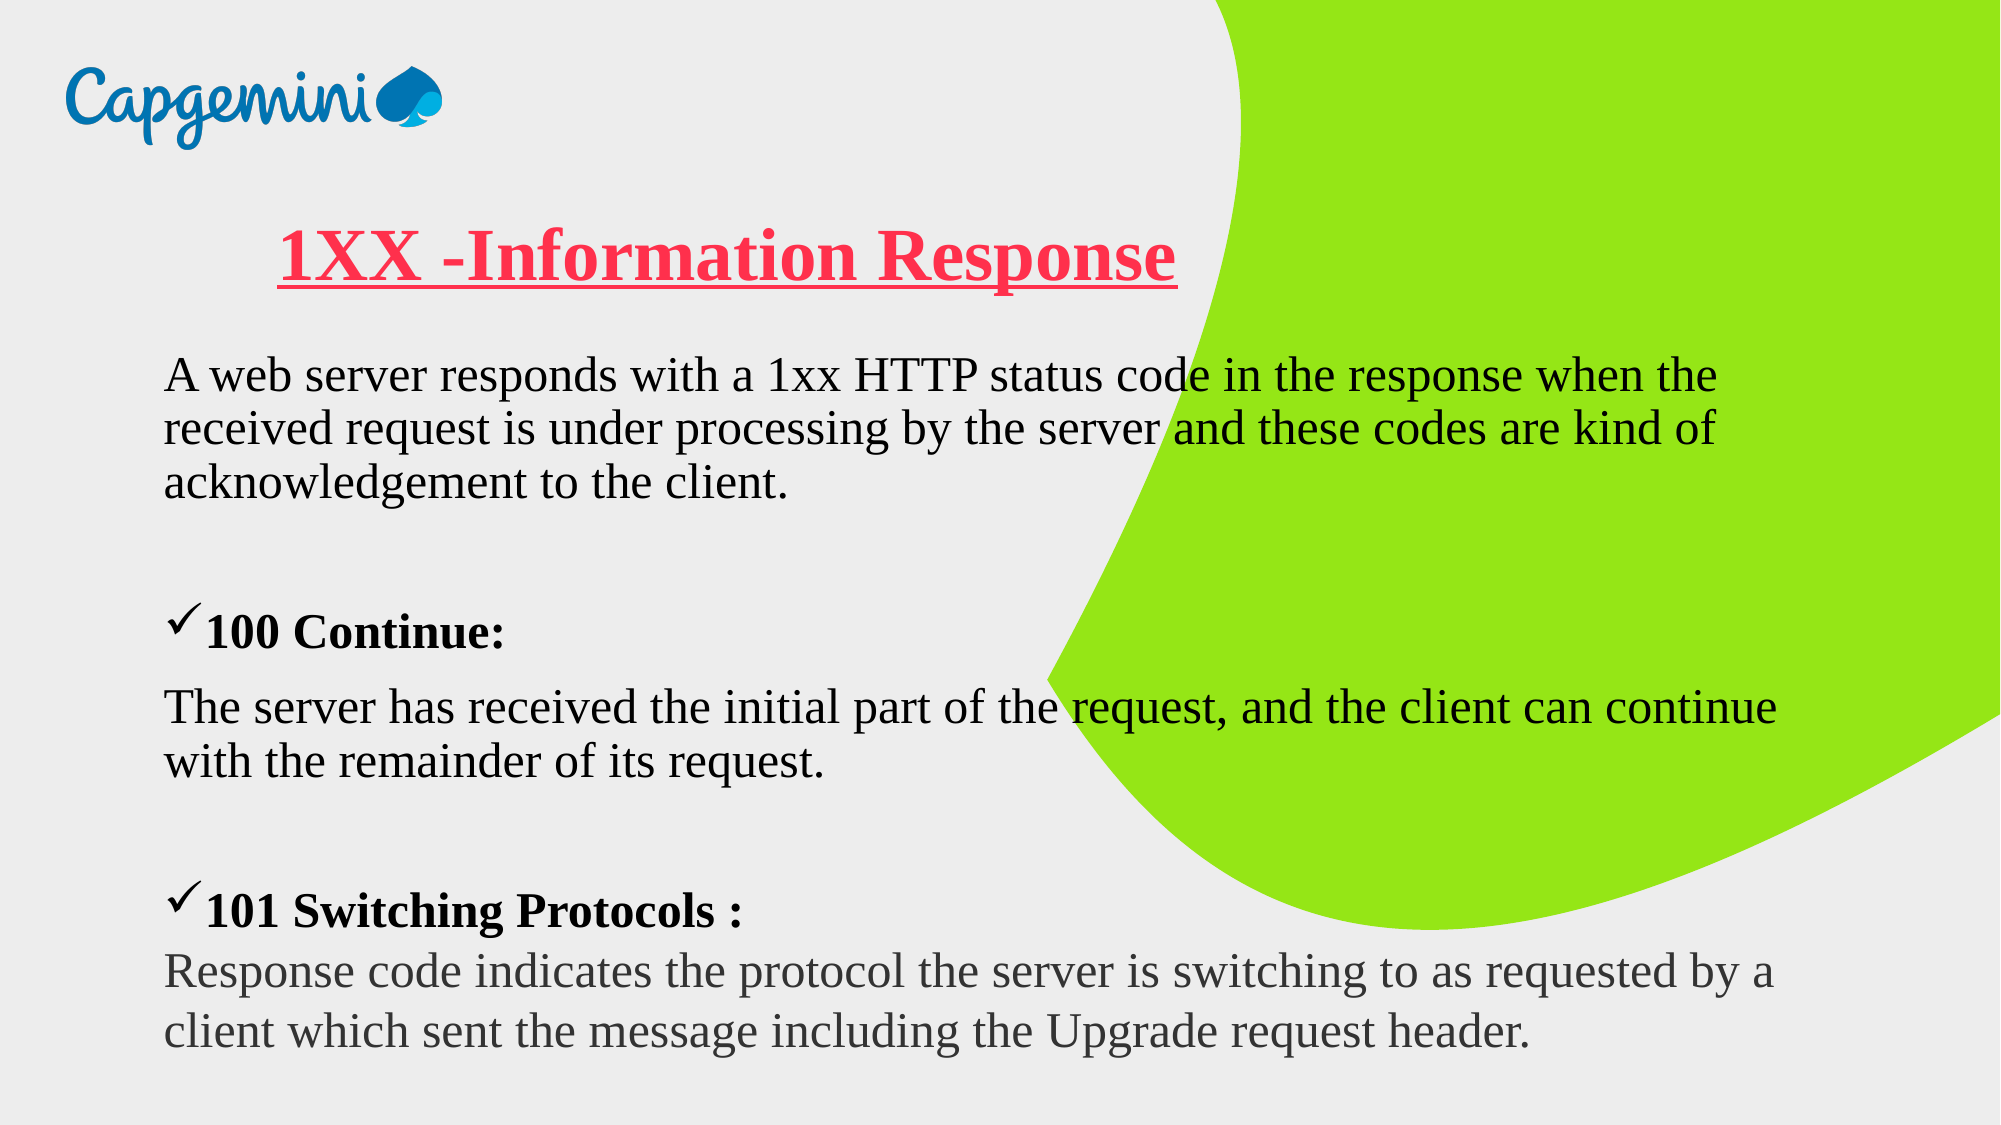

1XX -Information Response
1XX -Information Response
A web server responds with a 1xx HTTP status code in the response when the received request is under processing by the server and these codes are kind of acknowledgement to the client.

100 Continue:
The server has received the initial part of the request, and the client can continue with the remainder of its request.

101 Switching Protocols :
Response code indicates the protocol the server is switching to as requested by a
client which sent the message including the Upgrade request header.